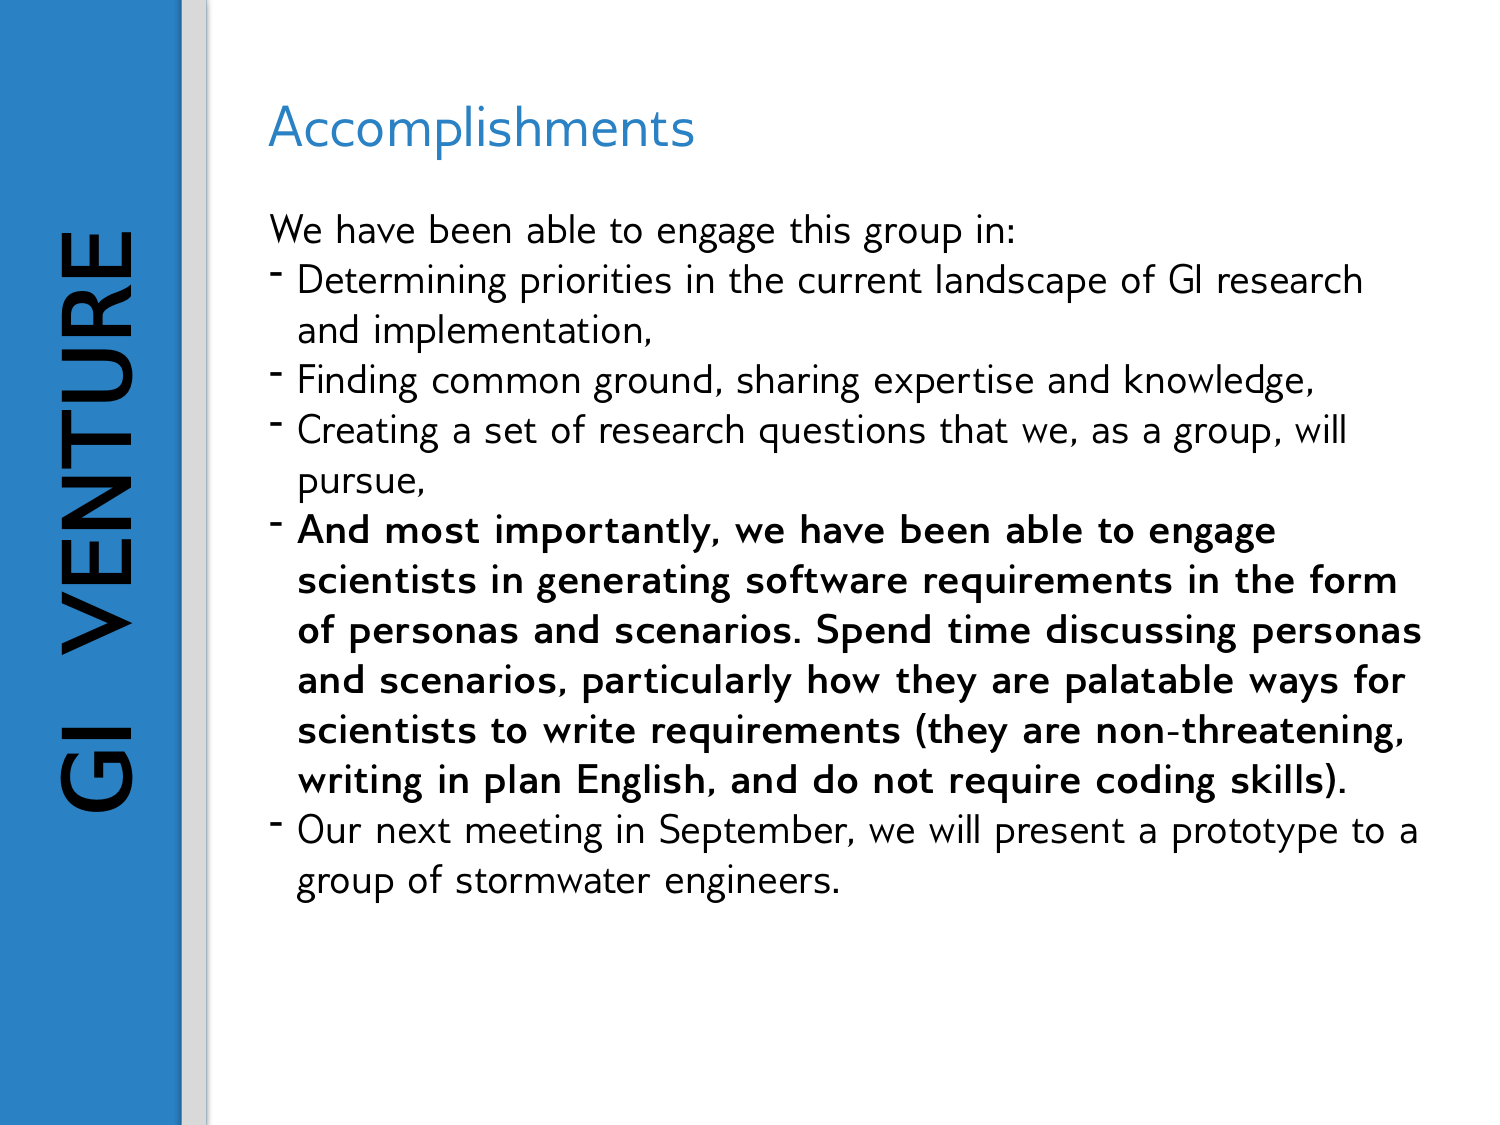

Accomplishments
We have been able to engage this group in:
Determining priorities in the current landscape of GI research and implementation,
Finding common ground, sharing expertise and knowledge,
Creating a set of research questions that we, as a group, will pursue,
And most importantly, we have been able to engage scientists in generating software requirements in the form of personas and scenarios. Spend time discussing personas and scenarios, particularly how they are palatable ways for scientists to write requirements (they are non-threatening, writing in plan English, and do not require coding skills).
Our next meeting in September, we will present a prototype to a group of stormwater engineers.

GI  VENTURE